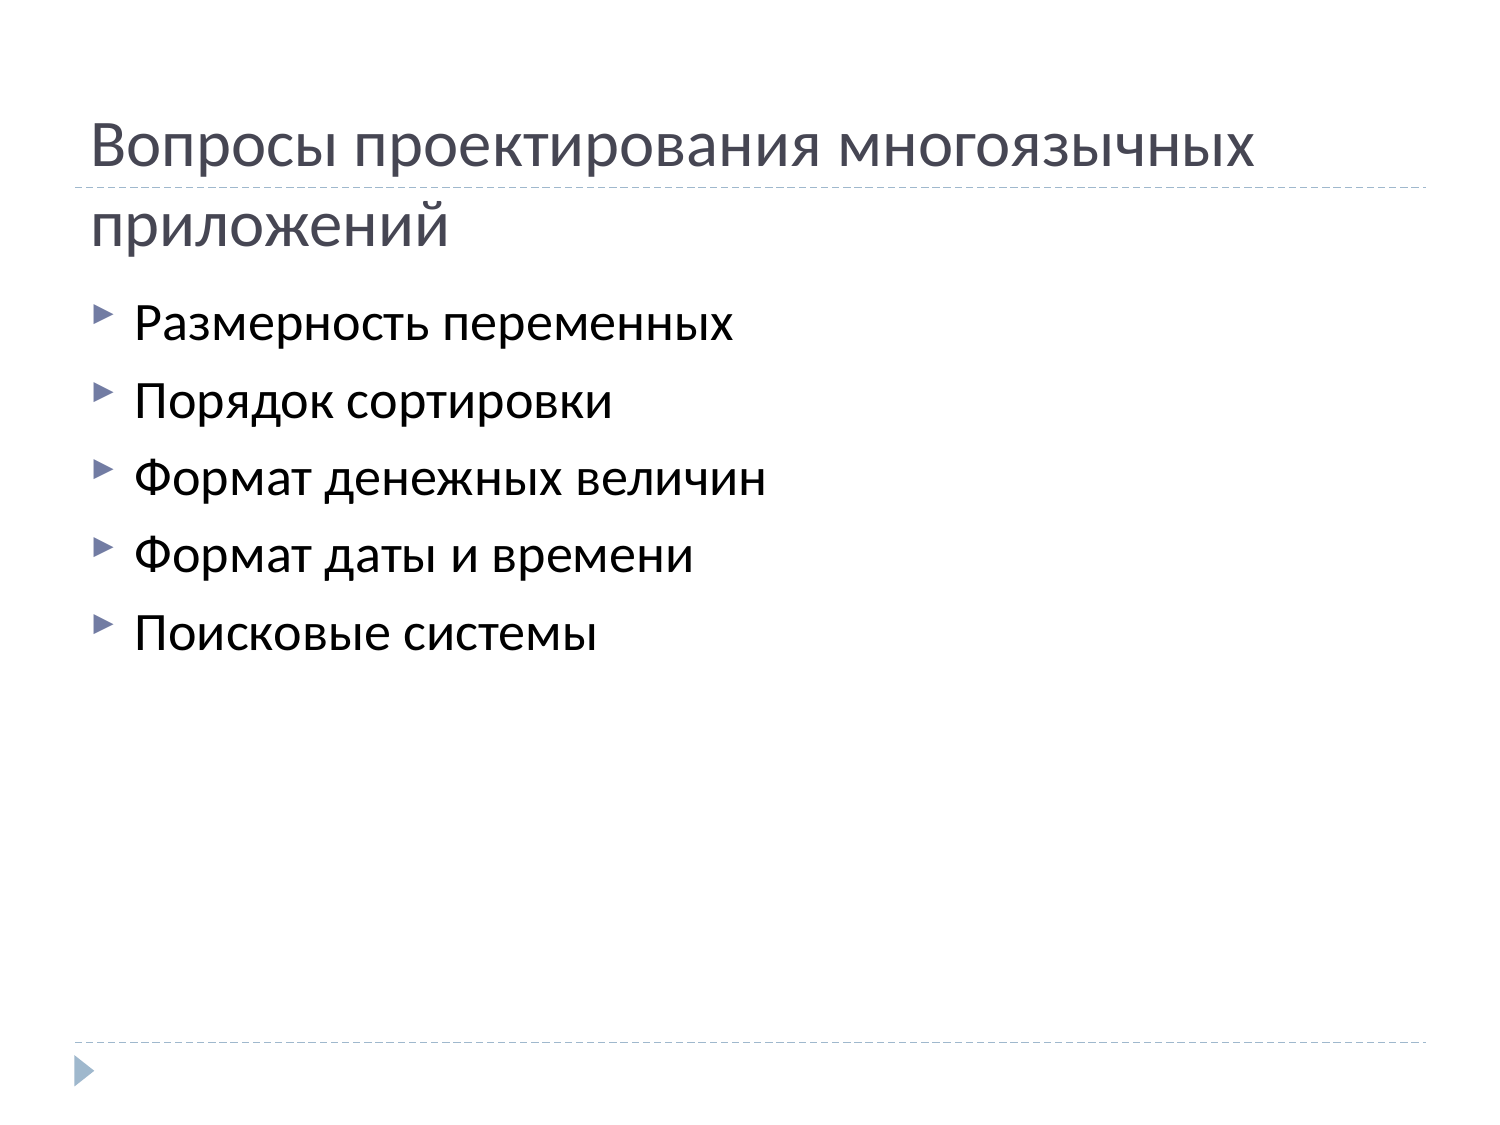

# Вопросы проектирования многоязычных приложений
Размерность переменных
Порядок сортировки
Формат денежных величин
Формат даты и времени
Поисковые системы